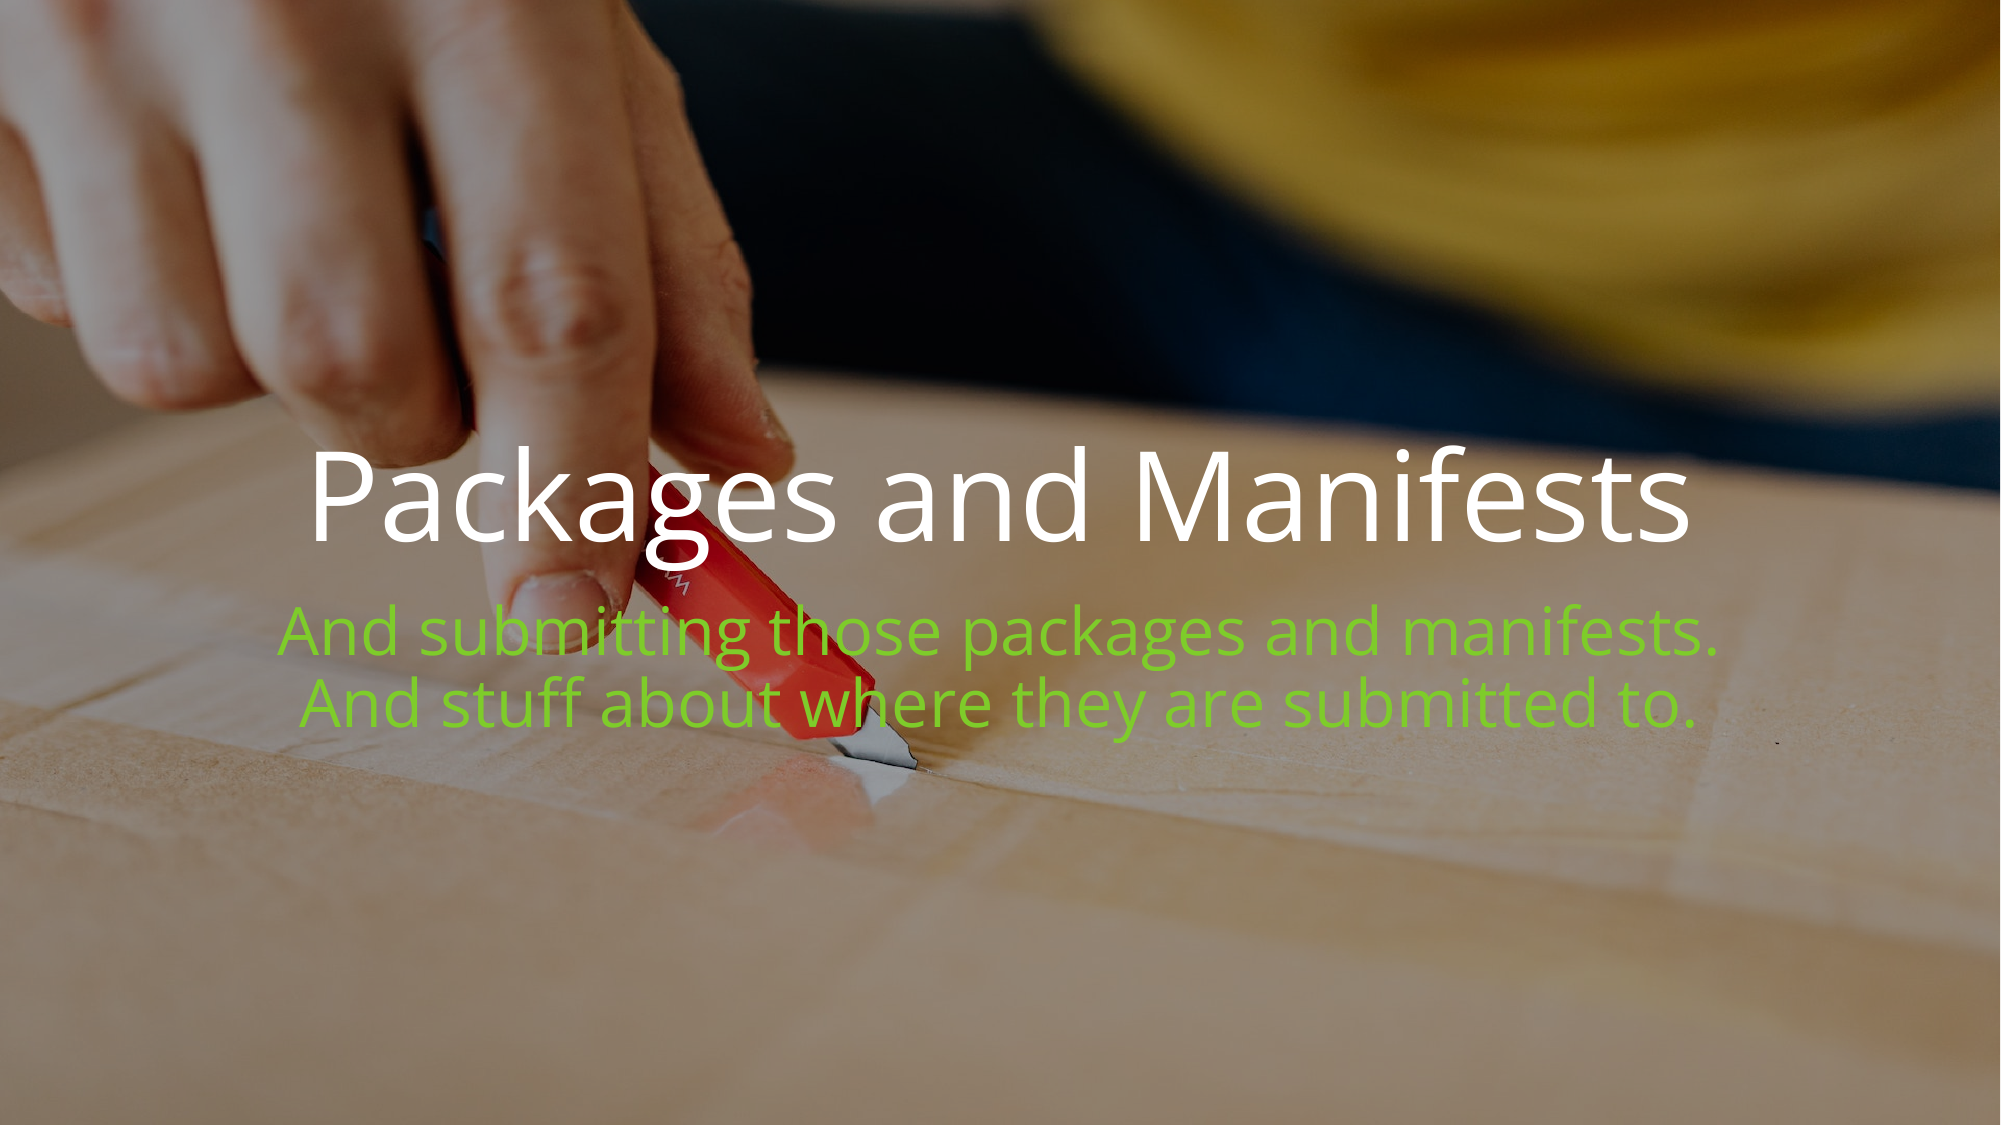

# Packages and Manifests
And submitting those packages and manifests. And stuff about where they are submitted to.